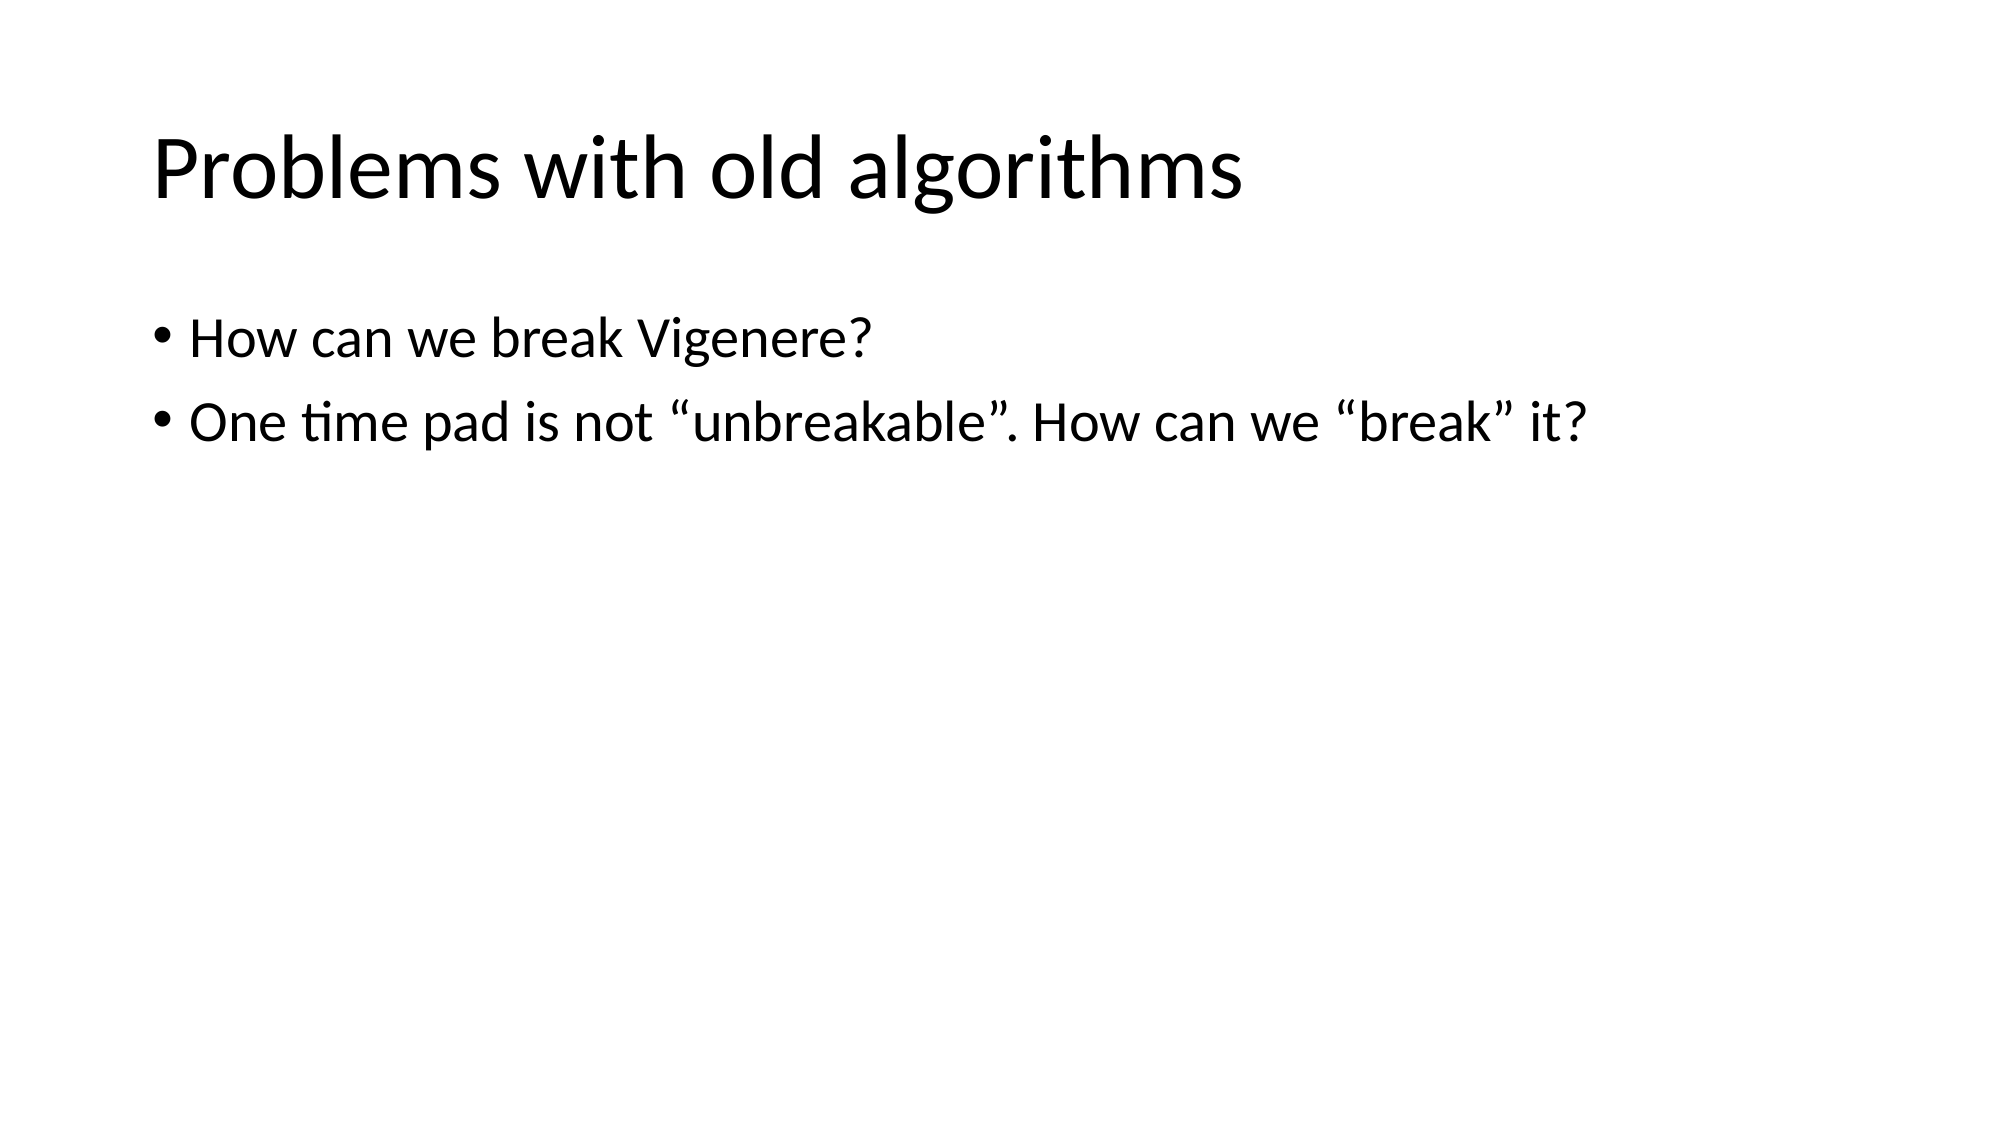

# Problems with old algorithms
How can we break Vigenere?
One time pad is not “unbreakable”. How can we “break” it?